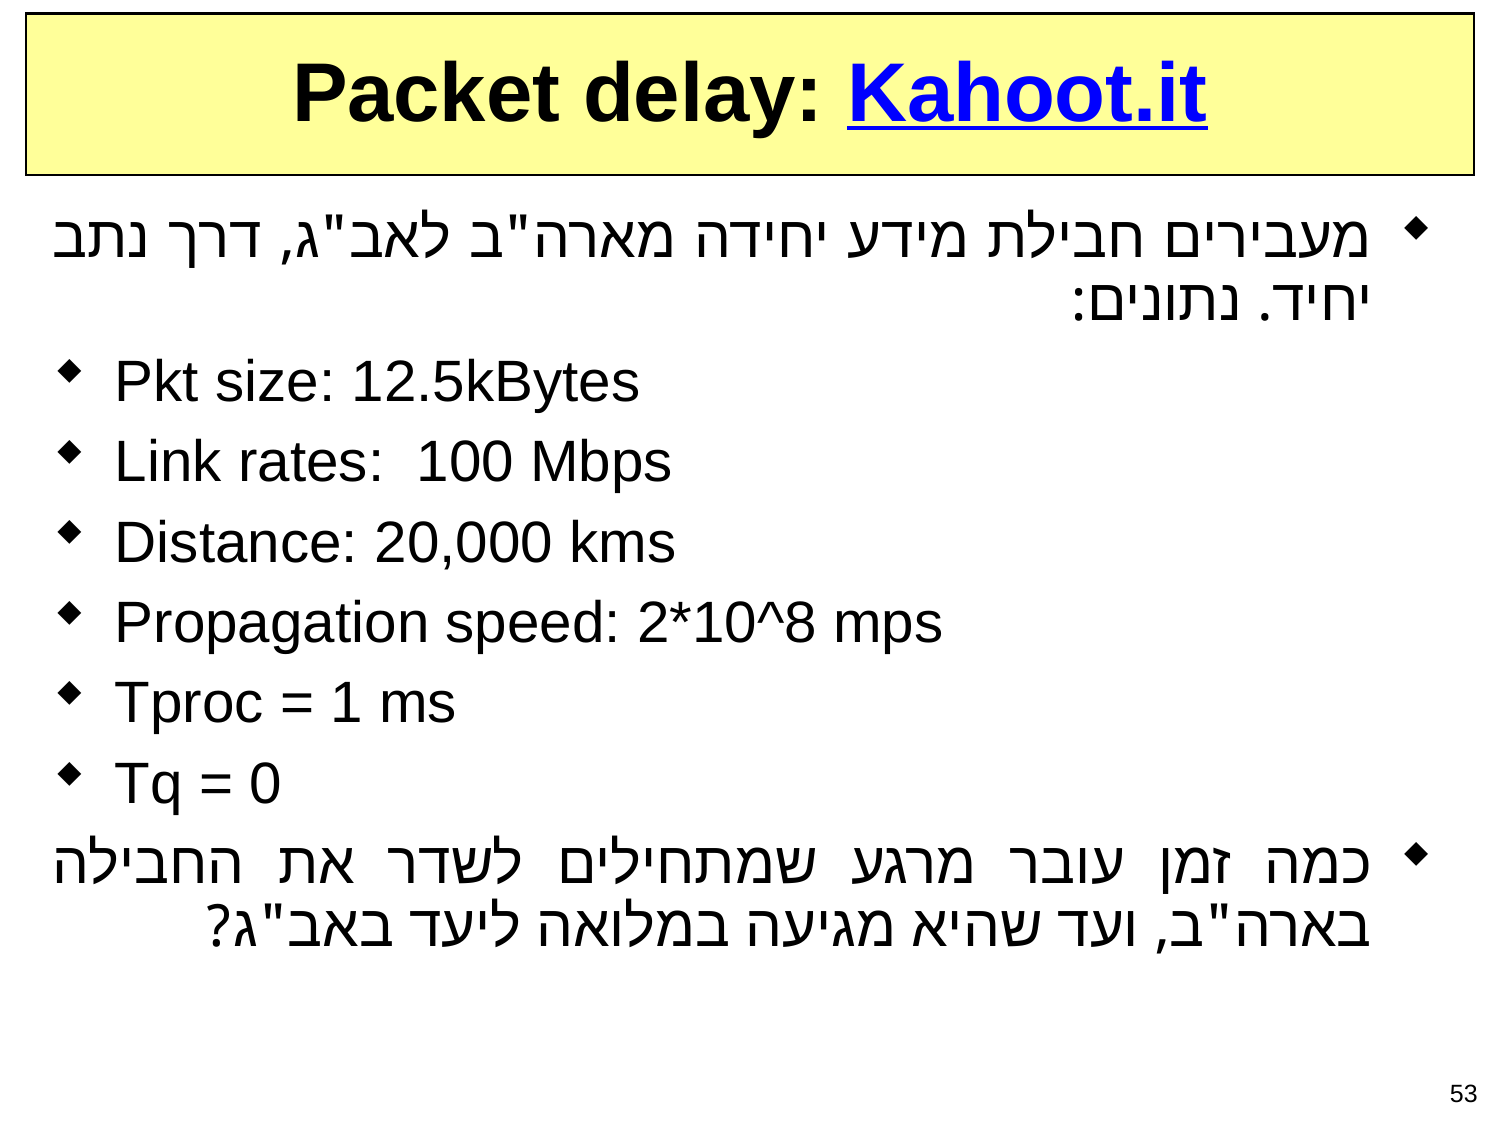

# Packet delay: Kahoot.it
מעבירים חבילת מידע יחידה מארה"ב לאב"ג, דרך נתב יחיד. נתונים:
Pkt size: 12.5kBytes
Link rates:  100 Mbps
Distance: 20,000 kms
Propagation speed: 2*10^8 mps
Tproc = 1 ms
Tq = 0
כמה זמן עובר מרגע שמתחילים לשדר את החבילה בארה"ב, ועד שהיא מגיעה במלואה ליעד באב"ג?